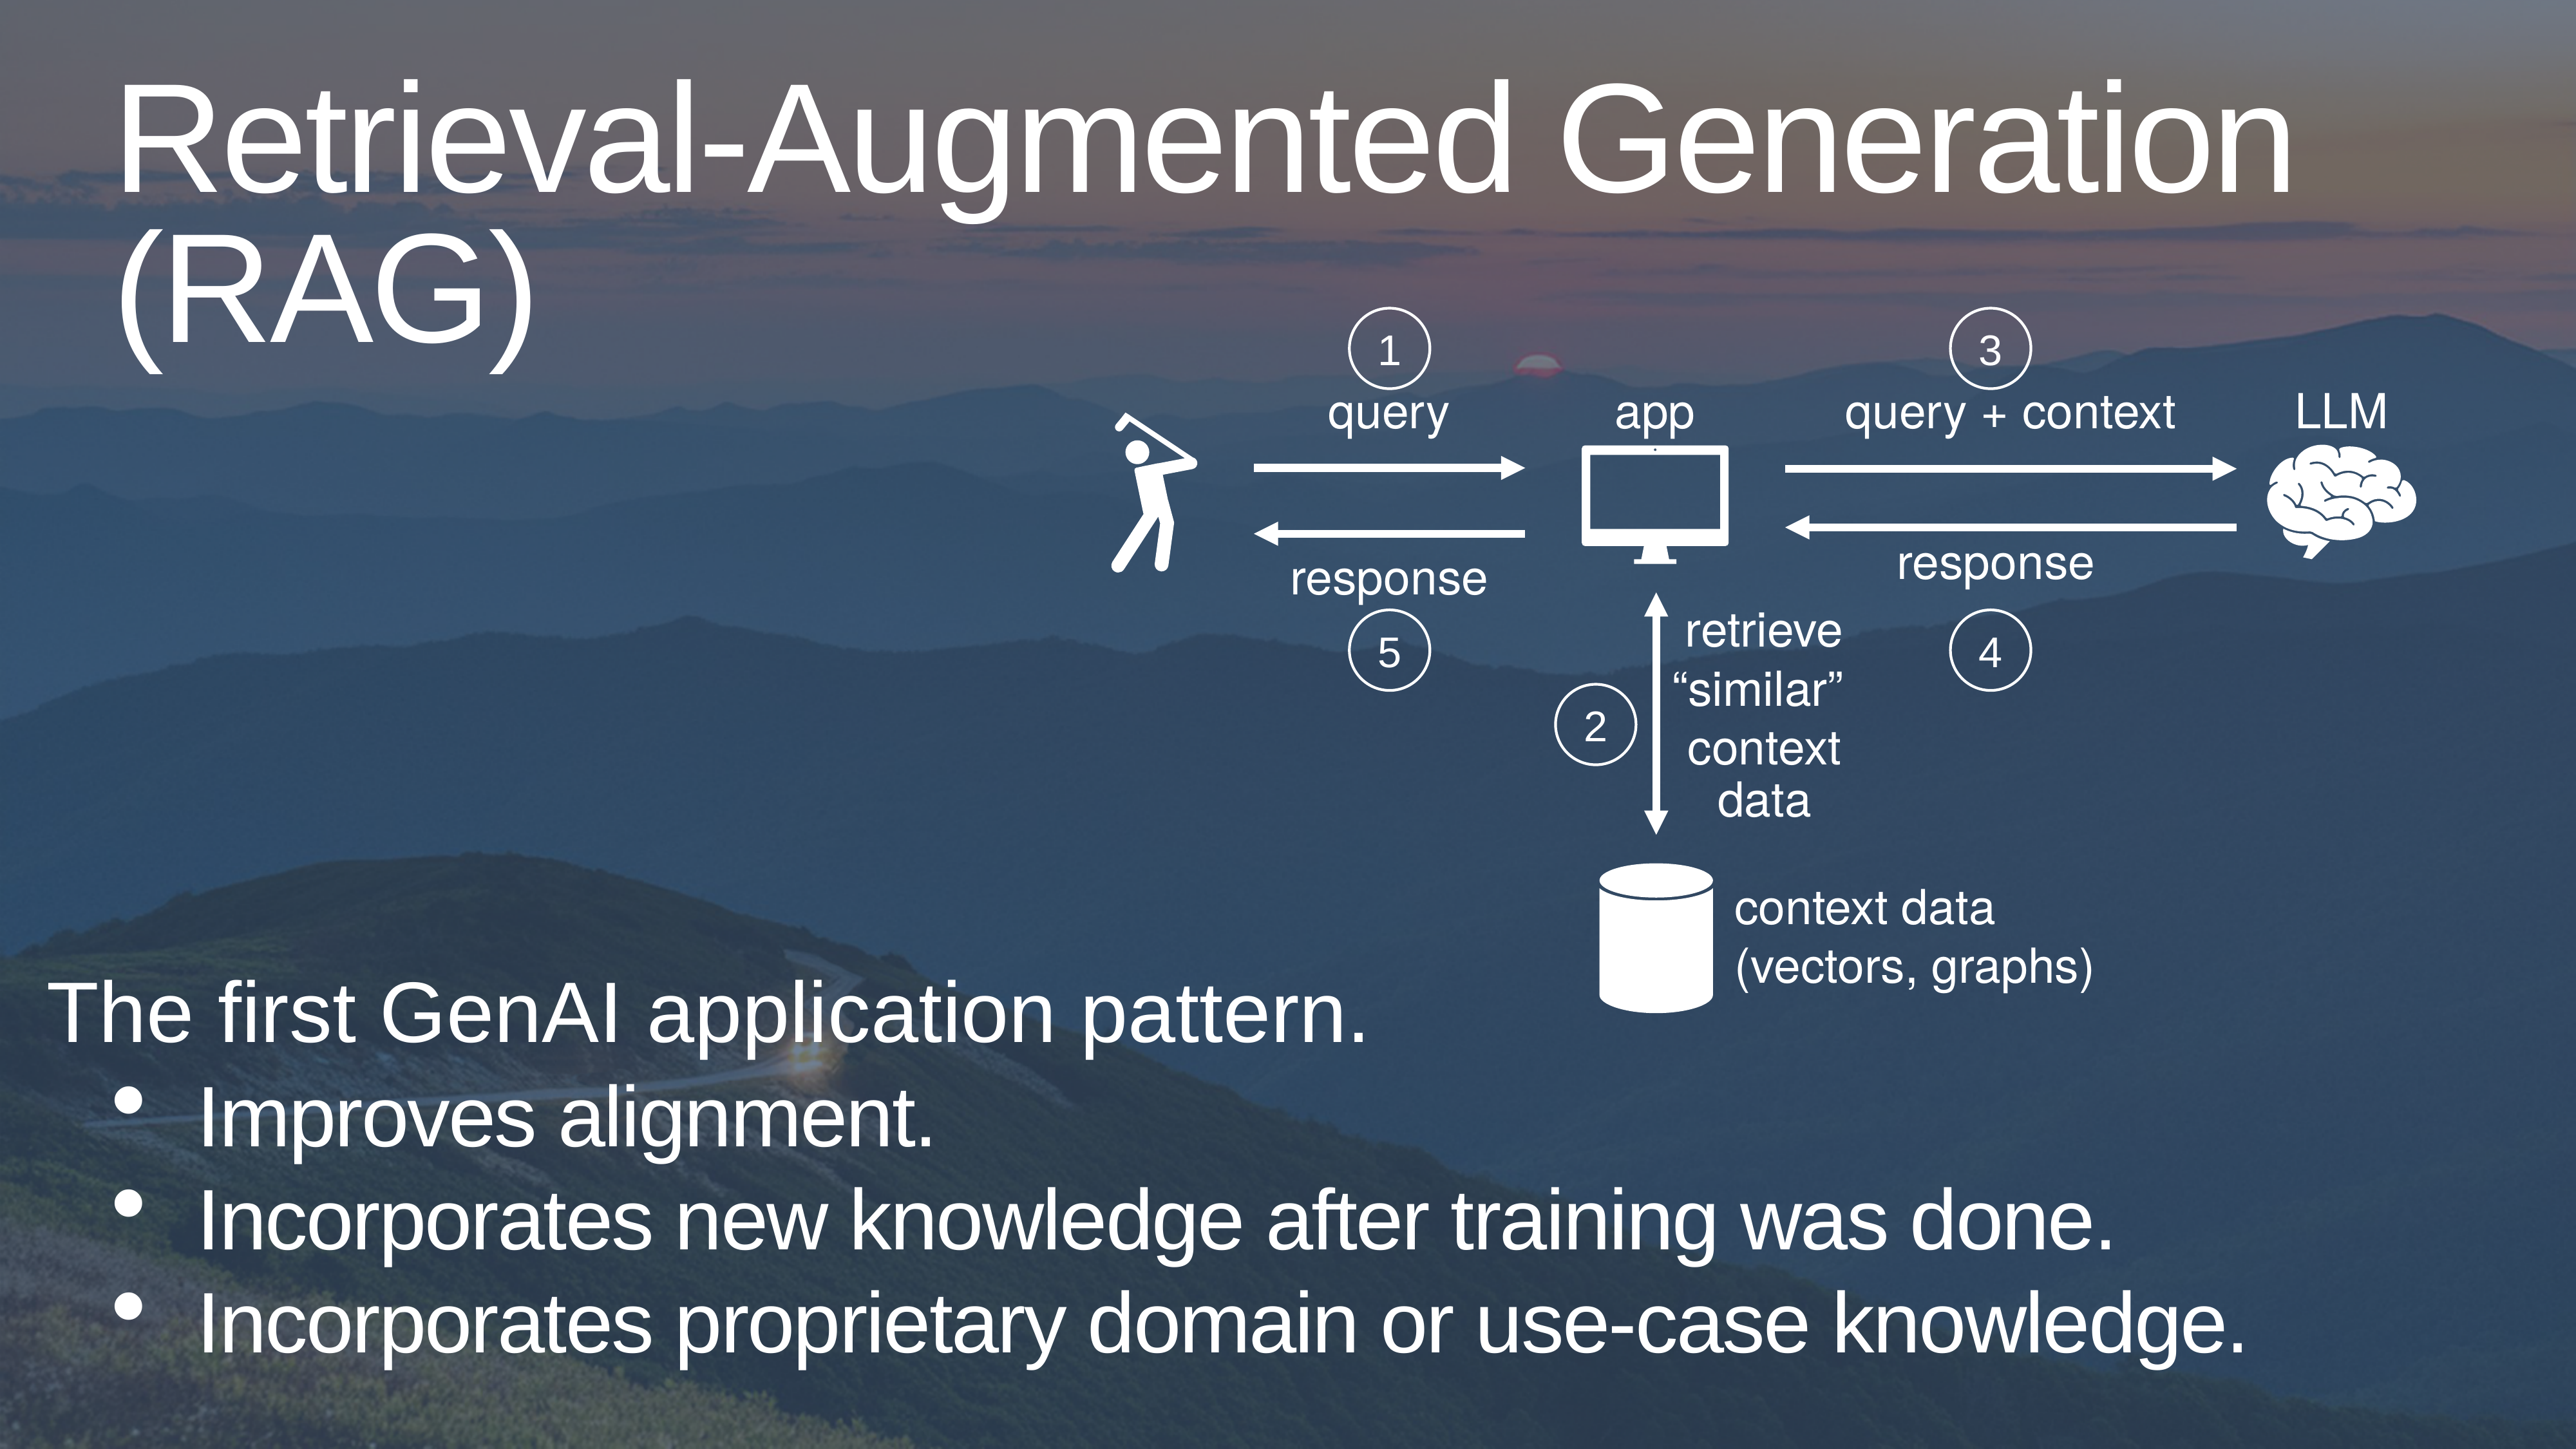

# Retrieval-Augmented Generation (RAG)
1
3
query
app
query + context
LLM

response

response

retrieve
“similar”
context
data
5
4
2

context data
(vectors, graphs)
The first GenAI application pattern.
Improves alignment.
Incorporates new knowledge after training was done.
Incorporates proprietary domain or use-case knowledge.